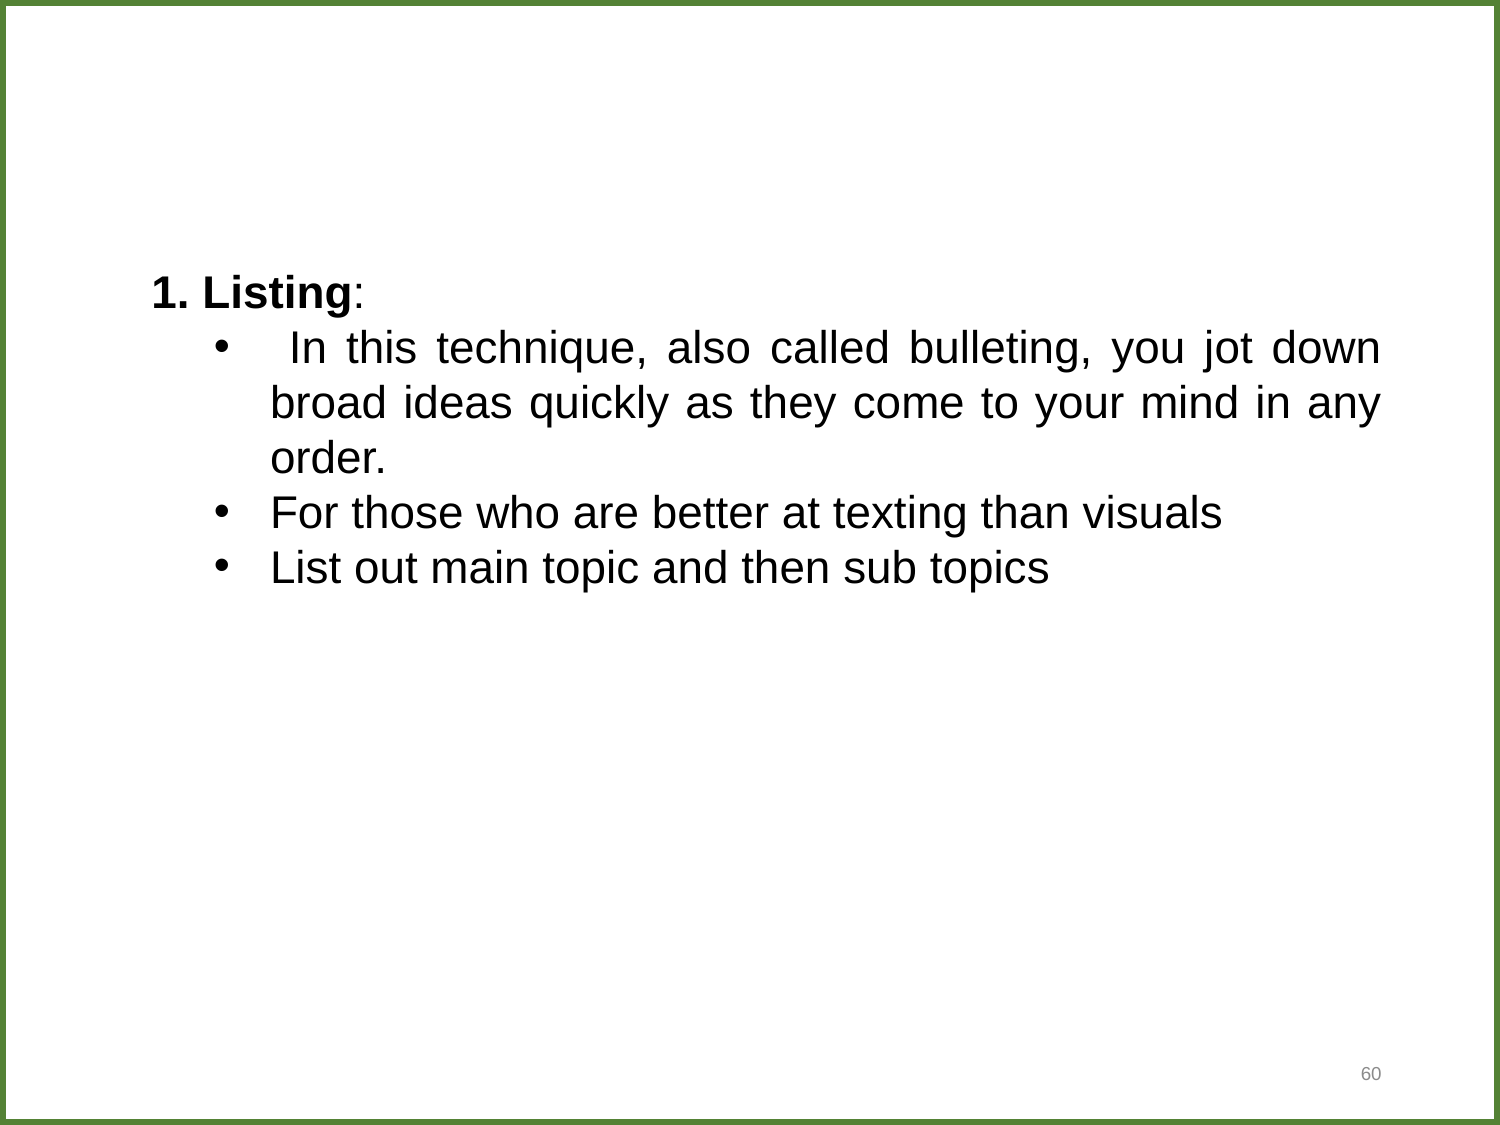

1. Listing:
 In this technique, also called bulleting, you jot down broad ideas quickly as they come to your mind in any order.
For those who are better at texting than visuals
List out main topic and then sub topics
60